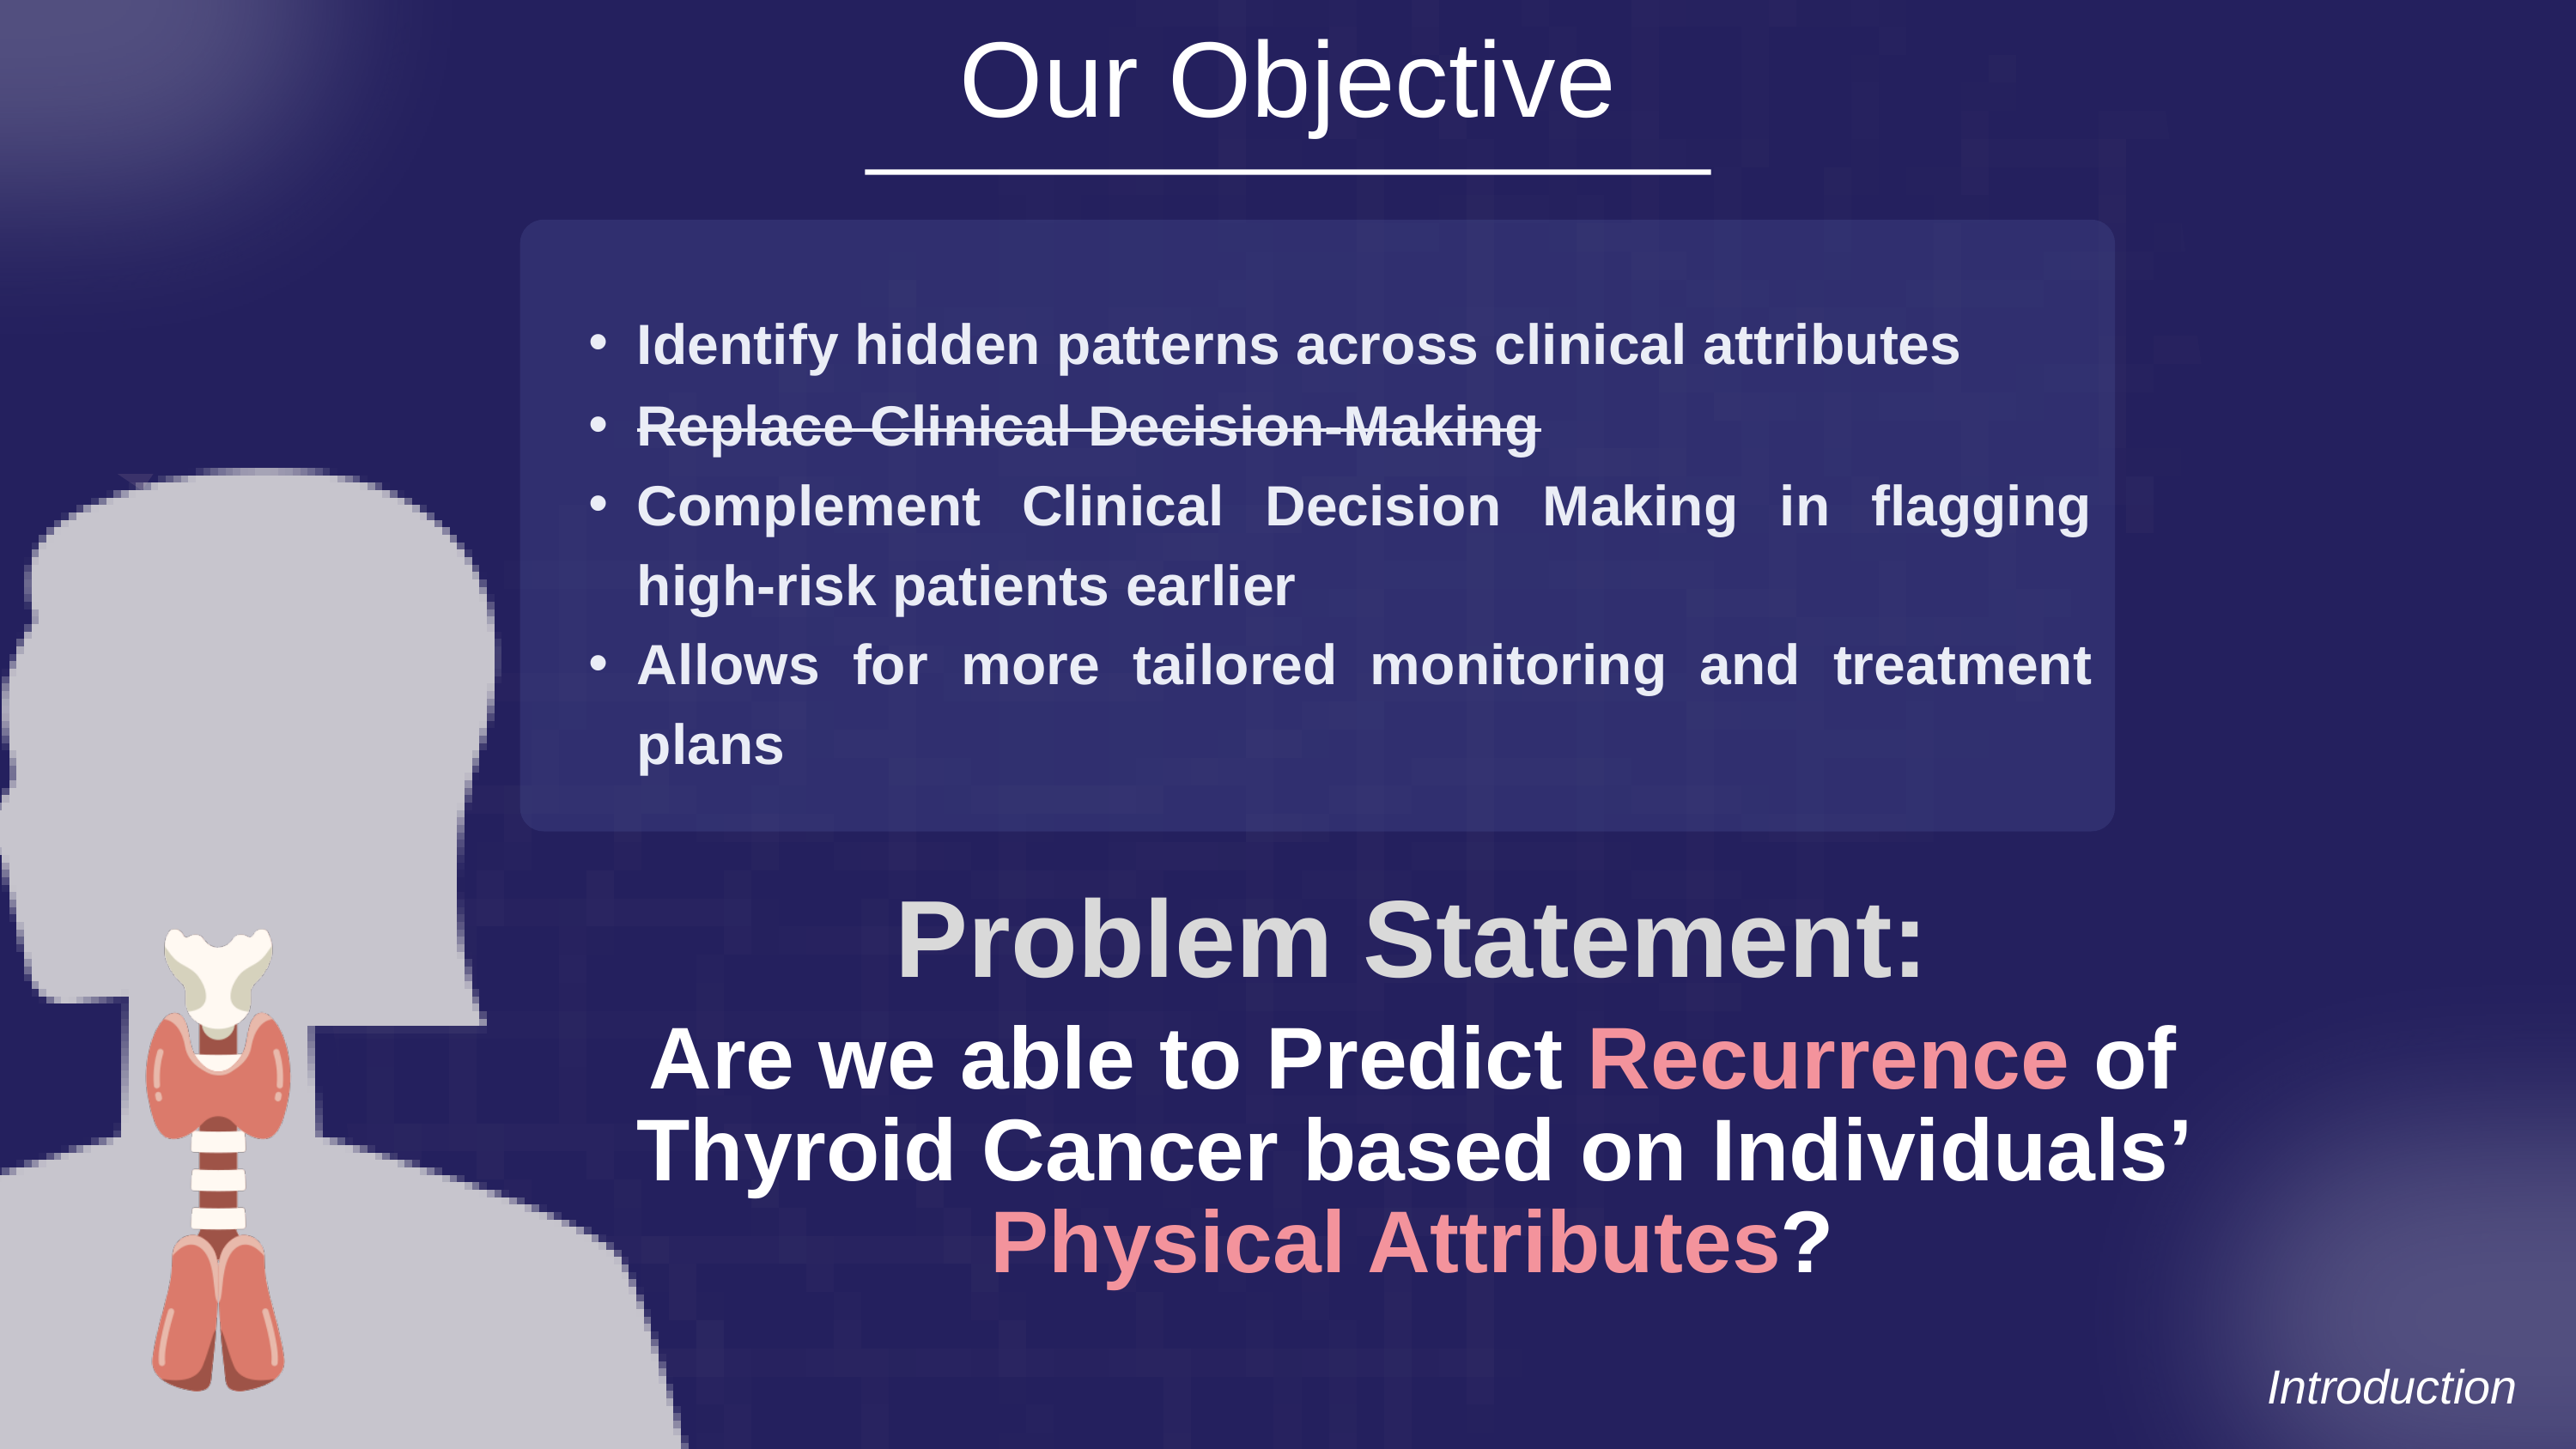

Our Objective

Identify hidden patterns across clinical attributes
Replace Clinical Decision-Making
Complement Clinical Decision Making in flagging high-risk patients earlier
Allows for more tailored monitoring and treatment plans

Problem Statement:
Are we able to Predict Recurrence of Thyroid Cancer based on Individuals’ Physical Attributes?
Introduction